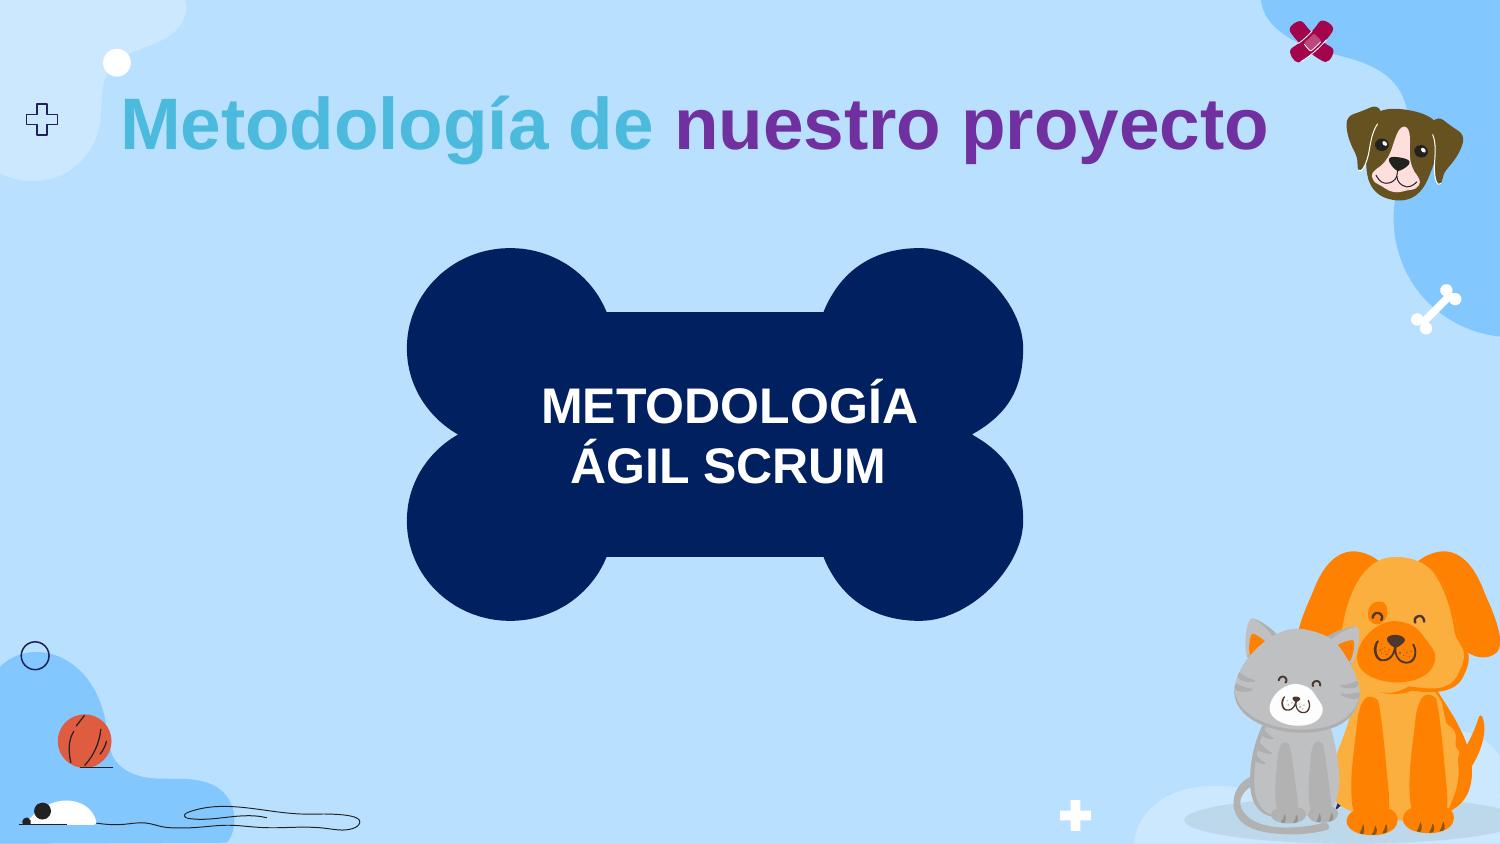

# Metodología de nuestro proyecto

METODOLOGÍA ÁGIL SCRUM